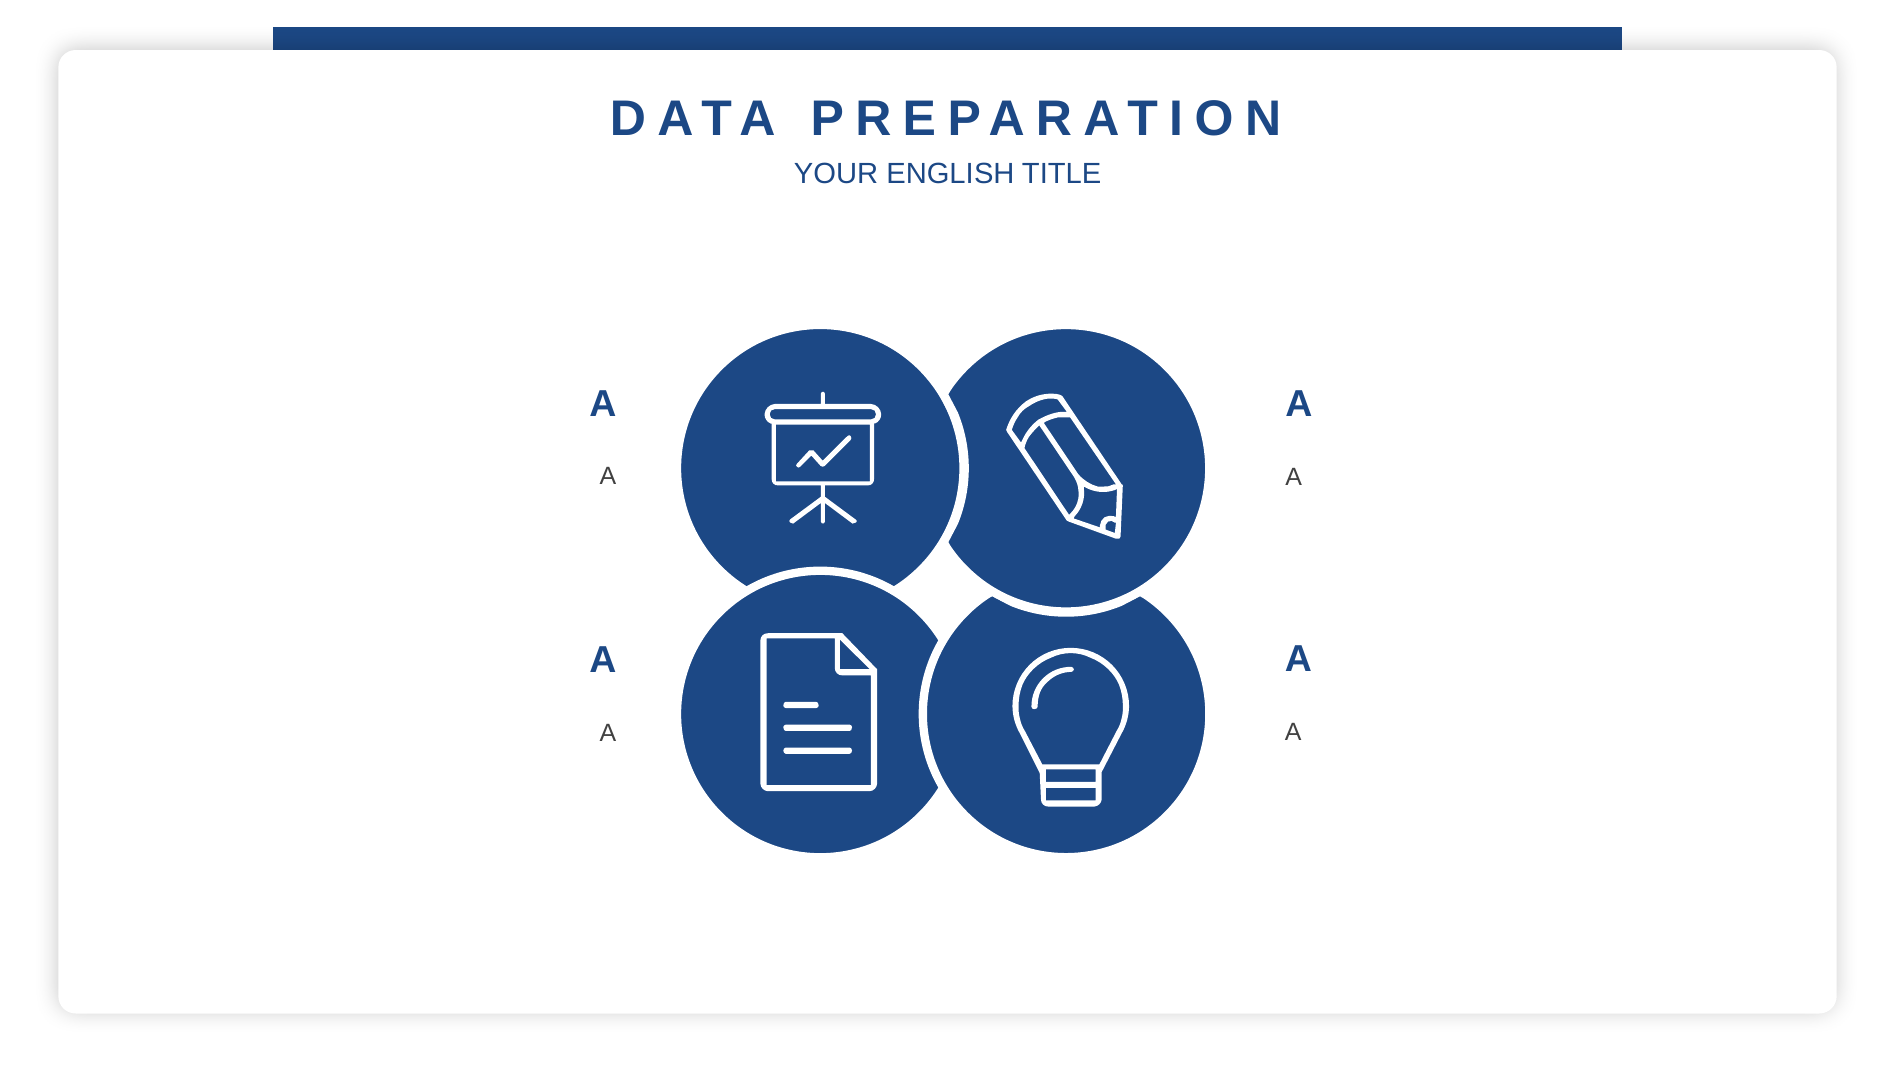

DATA PREPARATION
YOUR ENGLISH TITLE

A
A

A
A

A
A

A
A